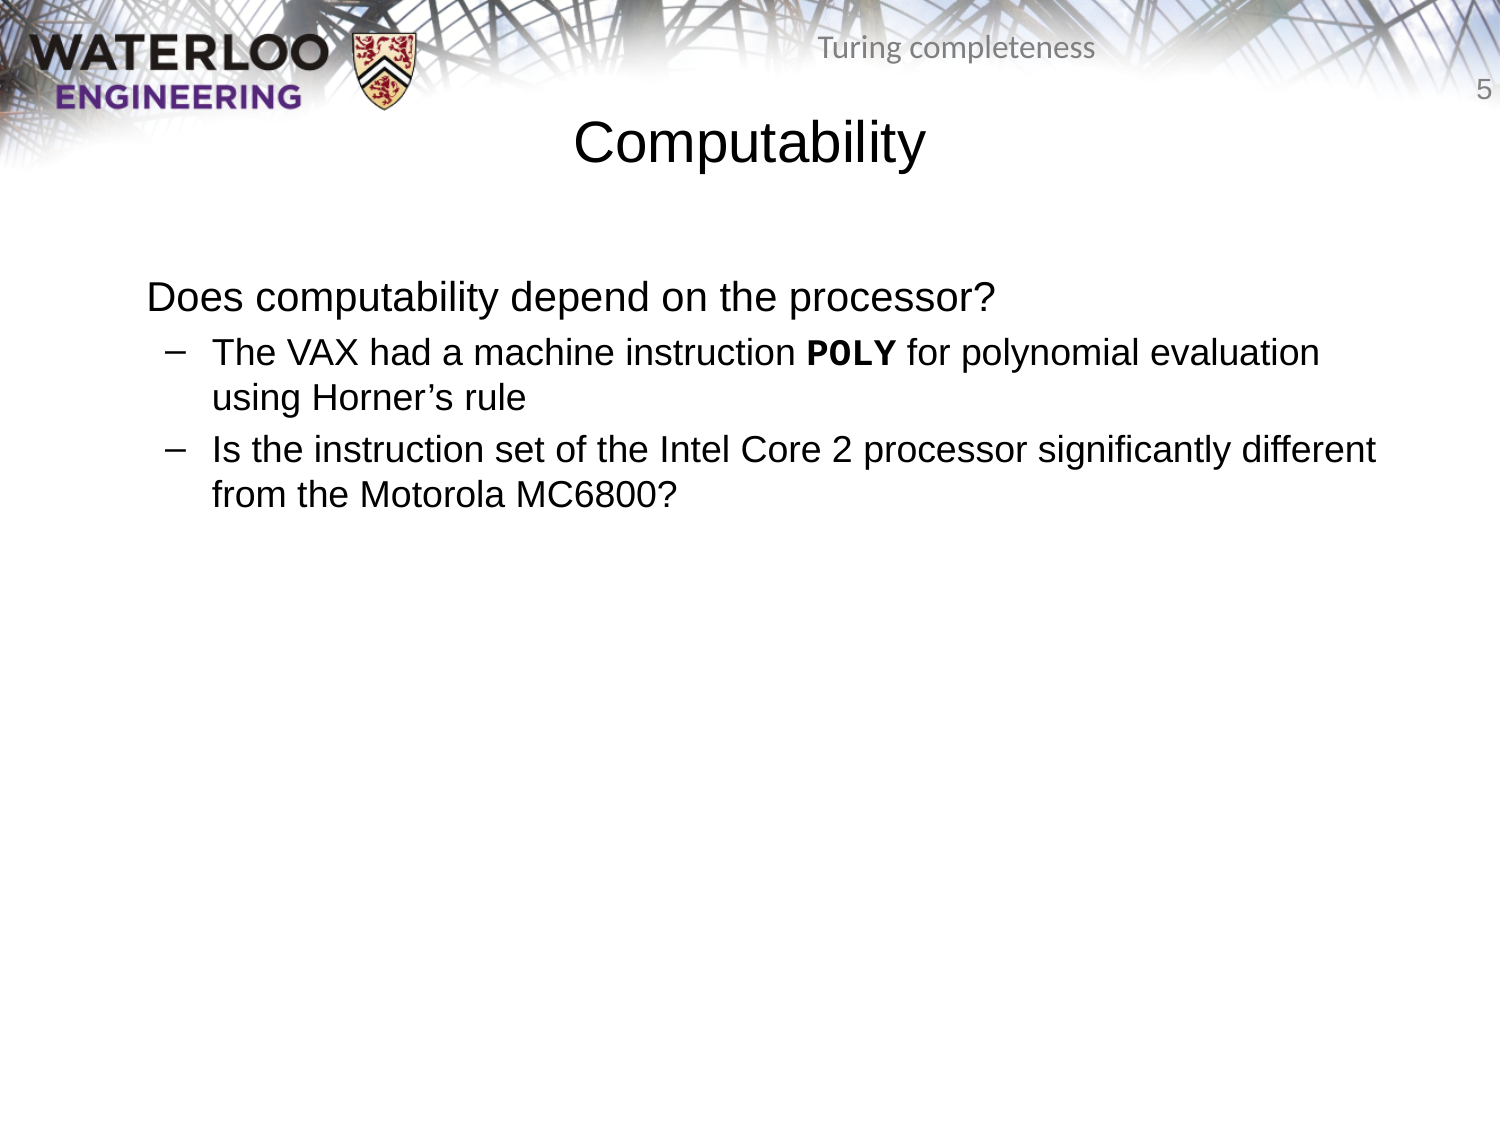

# Computability
	Does computability depend on the processor?
The VAX had a machine instruction POLY for polynomial evaluation using Horner’s rule
Is the instruction set of the Intel Core 2 processor significantly different from the Motorola MC6800?